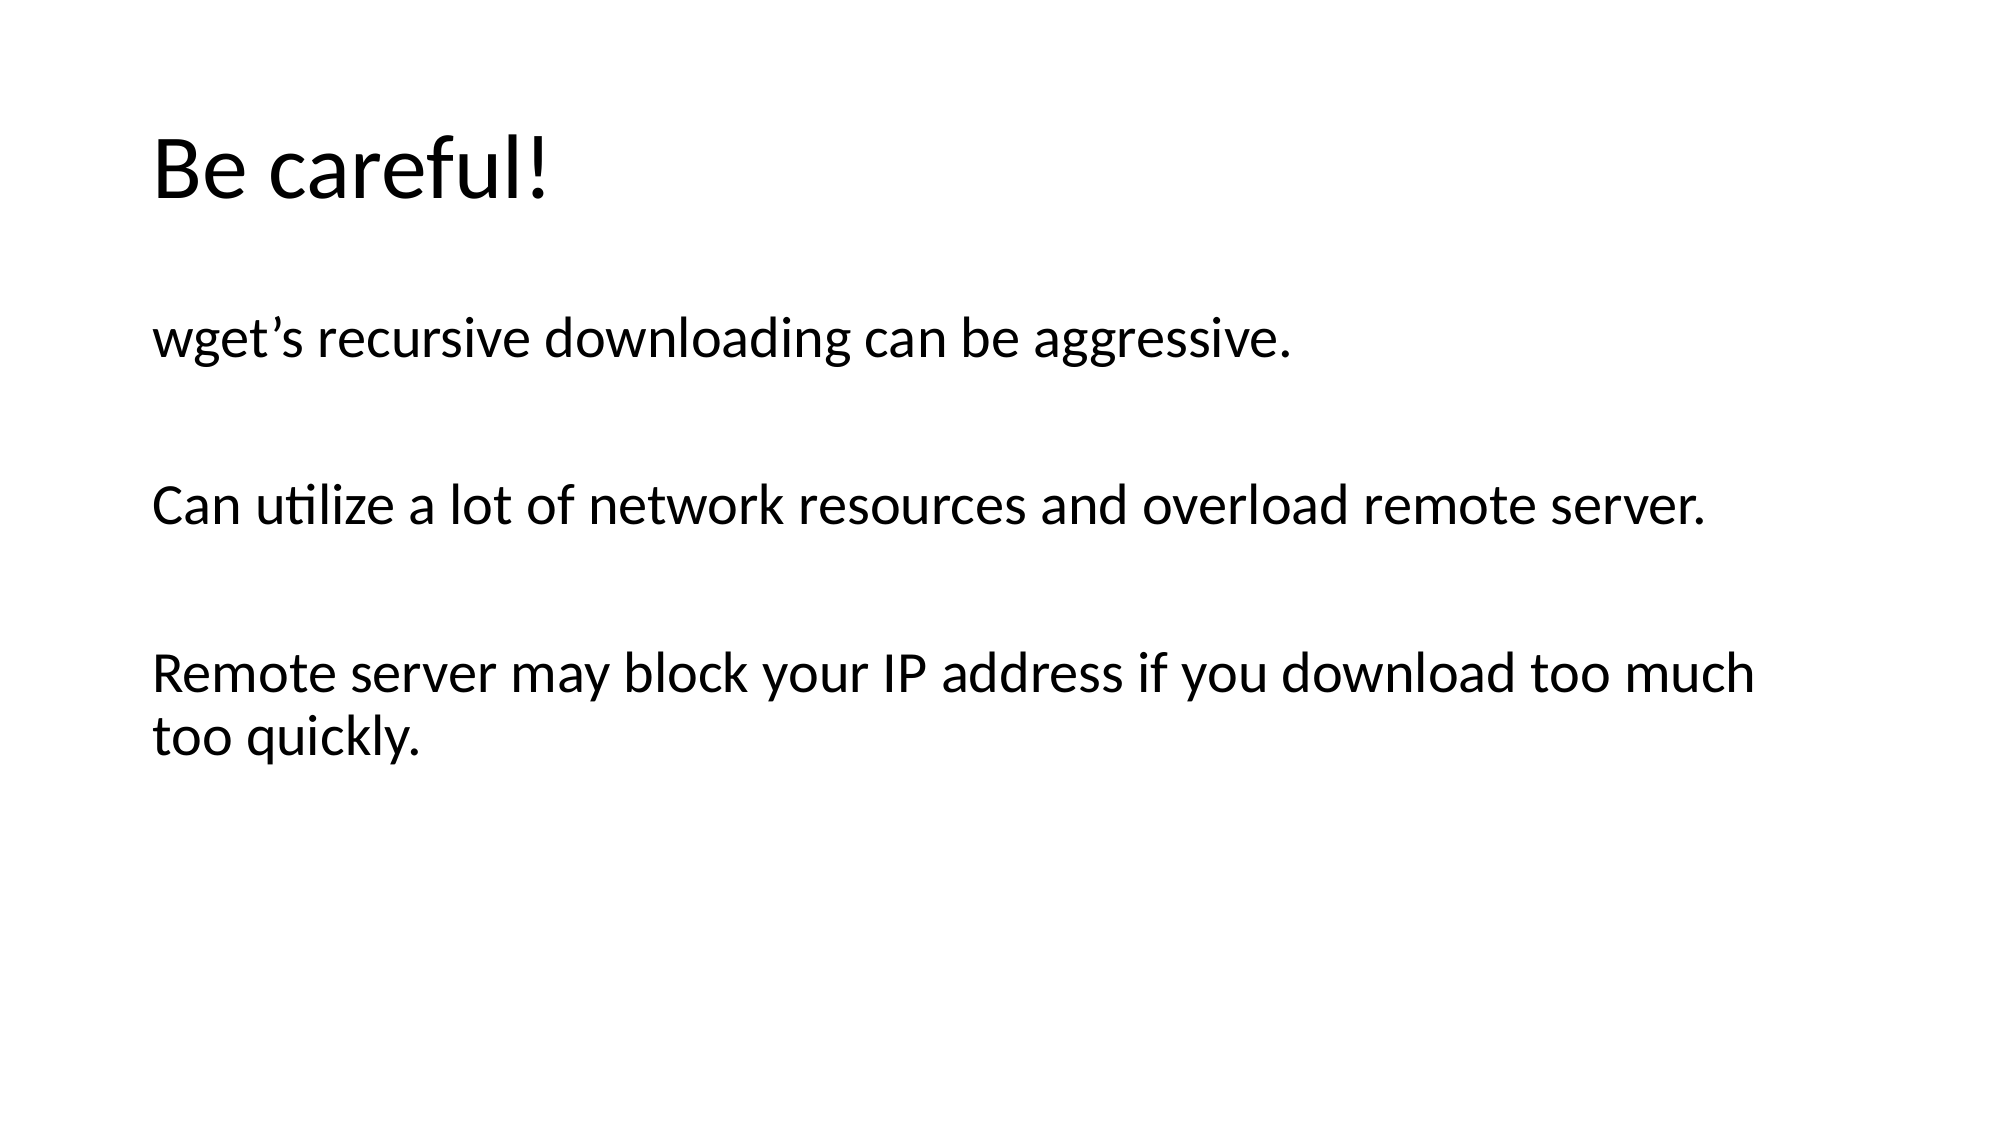

# Be careful!
wget’s recursive downloading can be aggressive.

Can utilize a lot of network resources and overload remote server.

Remote server may block your IP address if you download too much too quickly.